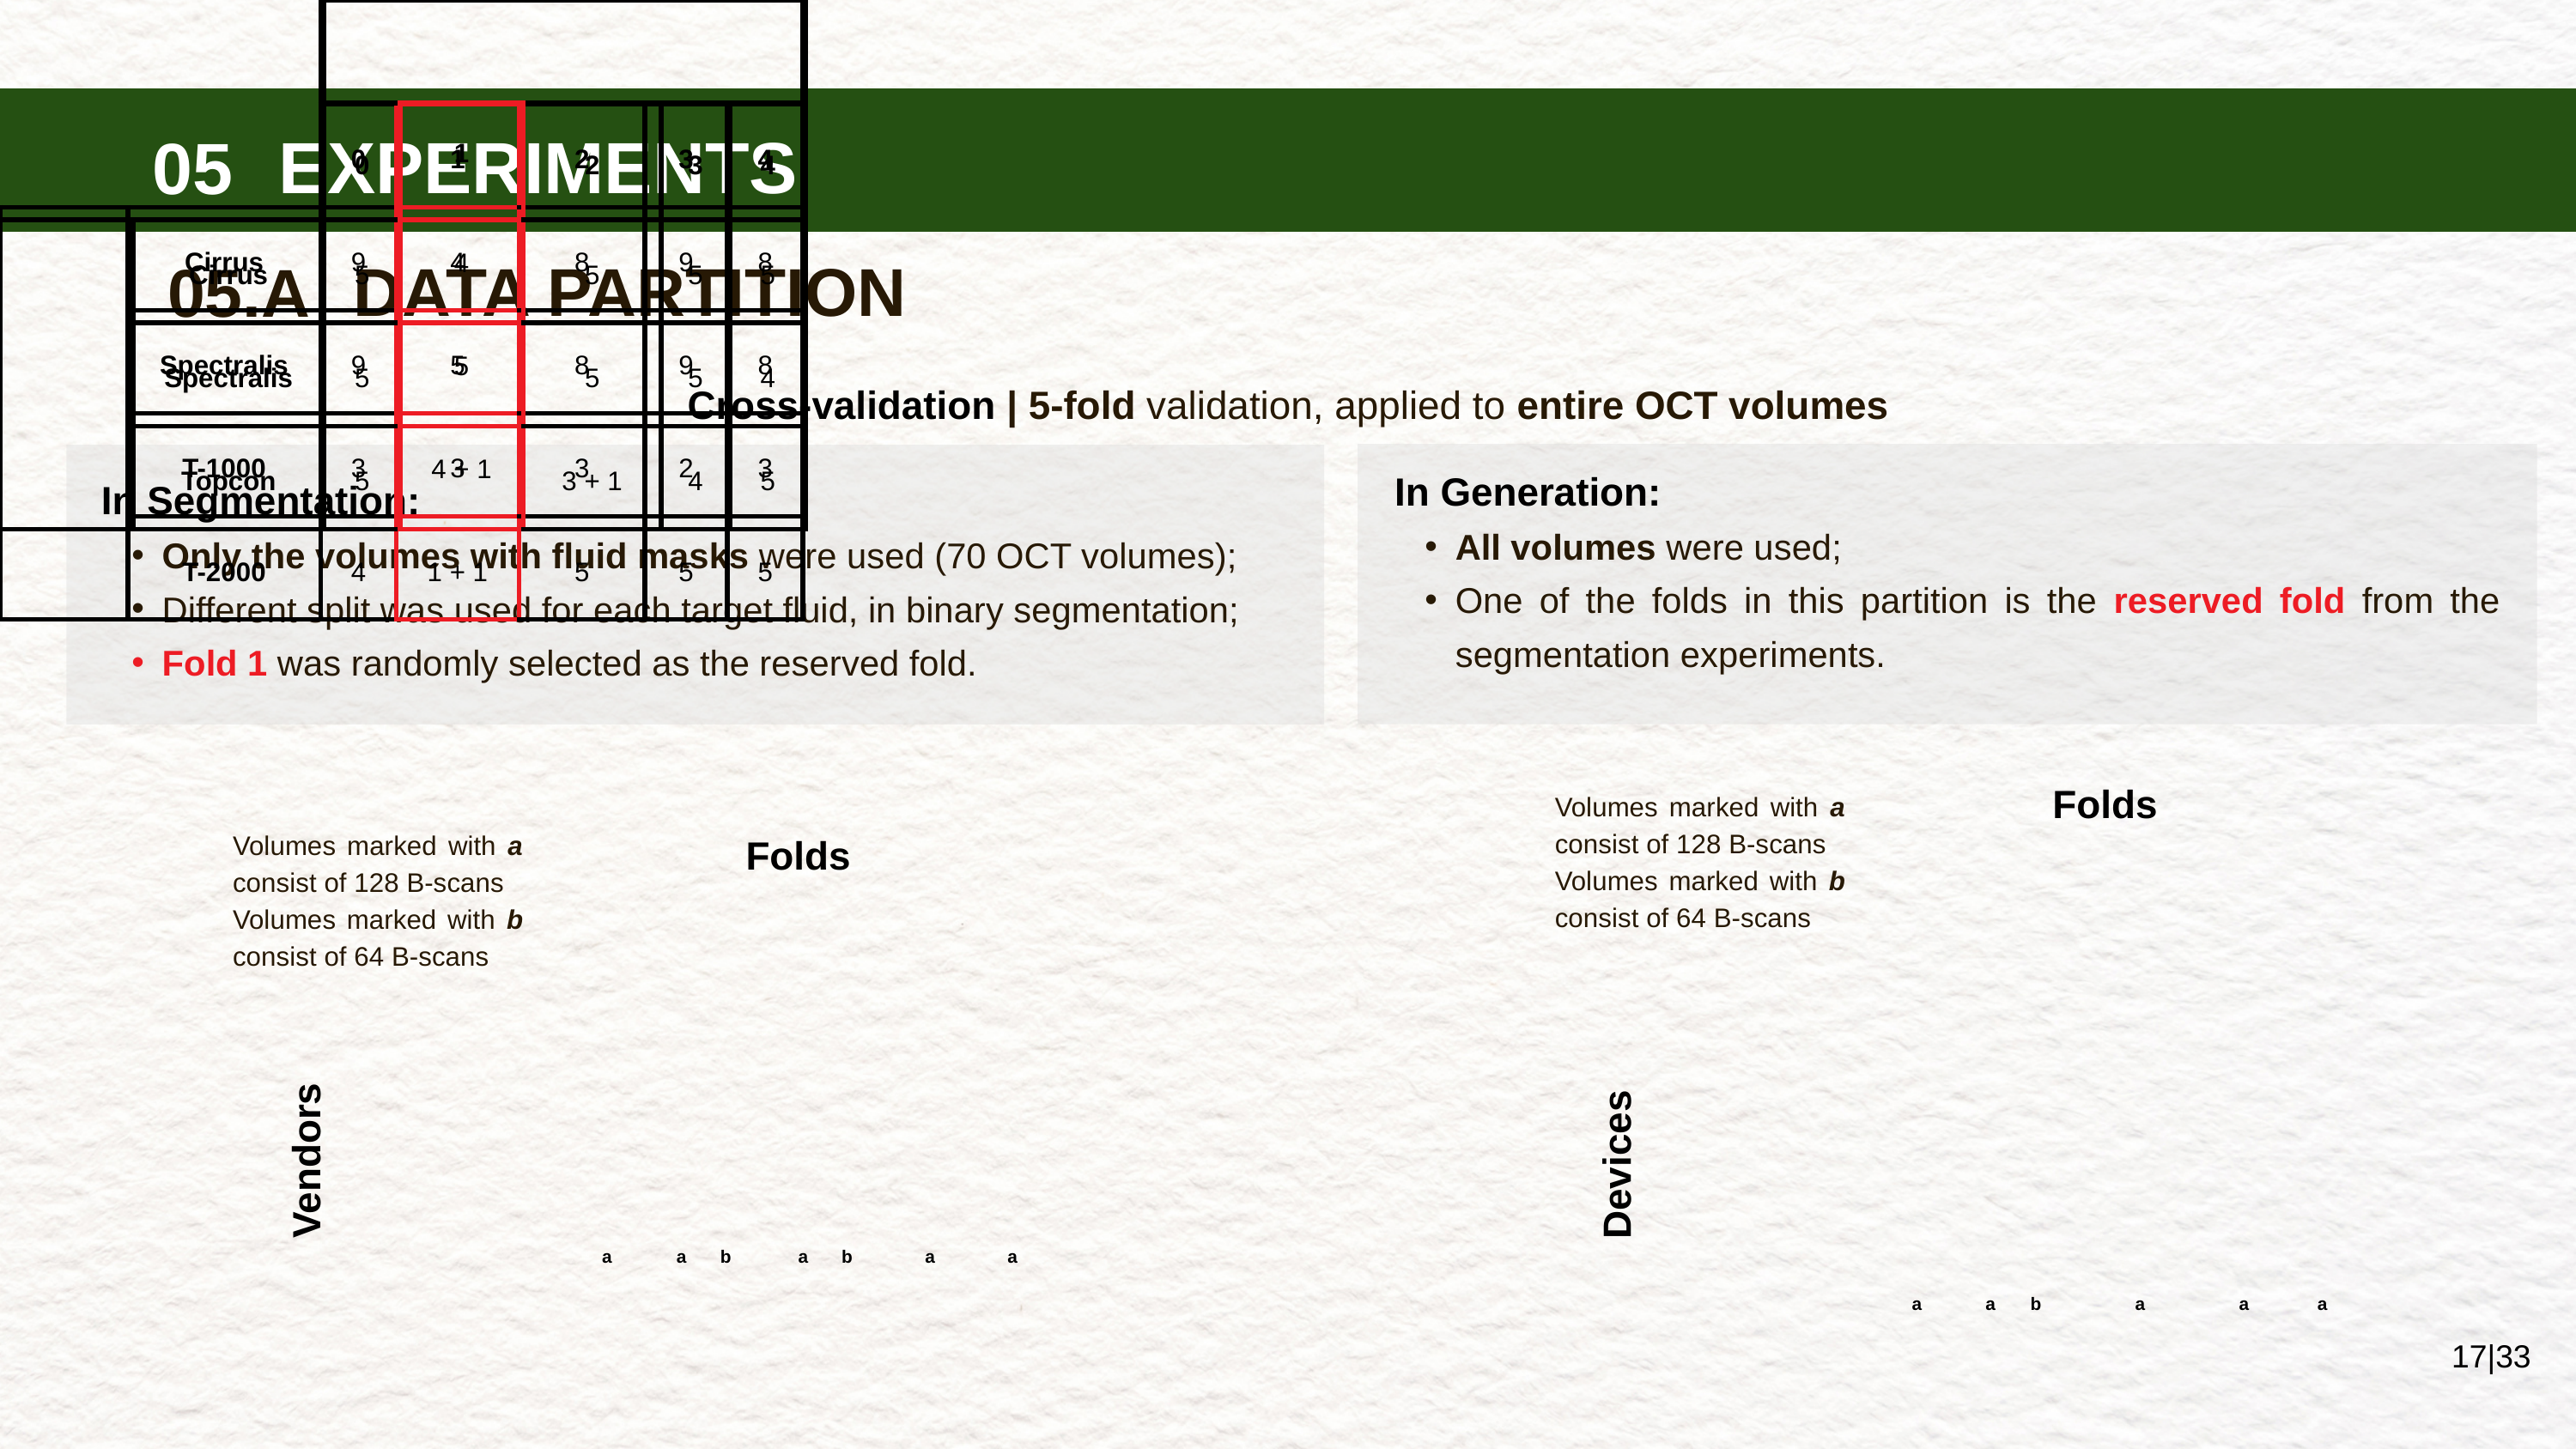

|  |  |  |  |  |  |  |
| --- | --- | --- | --- | --- | --- | --- |
|  |  | 0 | 1 | 2 | 3 | 4 |
|  | Cirrus | 9 | 4 | 8 | 9 | 8 |
|  | Spectralis | 9 | 5 | 8 | 9 | 8 |
|  | T-1000 | 3 | 3 | 3 | 2 | 3 |
|  | T-2000 | 4 | 1 + 1 | 5 | 5 | 5 |
|  |  |  |  |  |  |  |
| --- | --- | --- | --- | --- | --- | --- |
|  |  | 0 | 1 | 2 | 3 | 4 |
|  | Cirrus | 5 | 4 | 5 | 5 | 5 |
|  | Spectralis | 5 | 5 | 5 | 5 | 4 |
|  | Topcon | 5 | 4 + 1 | 3 + 1 | 4 | 5 |

EXPERIMENTS
05
DATA PARTITION
05.A
Cross-validation | 5-fold validation, applied to entire OCT volumes

In Generation:
All volumes were used;
One of the folds in this partition is the reserved fold from the segmentation experiments.
In Segmentation:
Only the volumes with fluid masks were used (70 OCT volumes);
Different split was used for each target fluid, in binary segmentation;
Fold 1 was randomly selected as the reserved fold.
Folds
Volumes marked with a consist of 128 B-scans
Volumes marked with b consist of 64 B-scans
Devices
a
a
b
a
a
a
Folds
Volumes marked with a consist of 128 B-scans
Volumes marked with b consist of 64 B-scans
Vendors
a
a
b
a
b
a
a
17|33